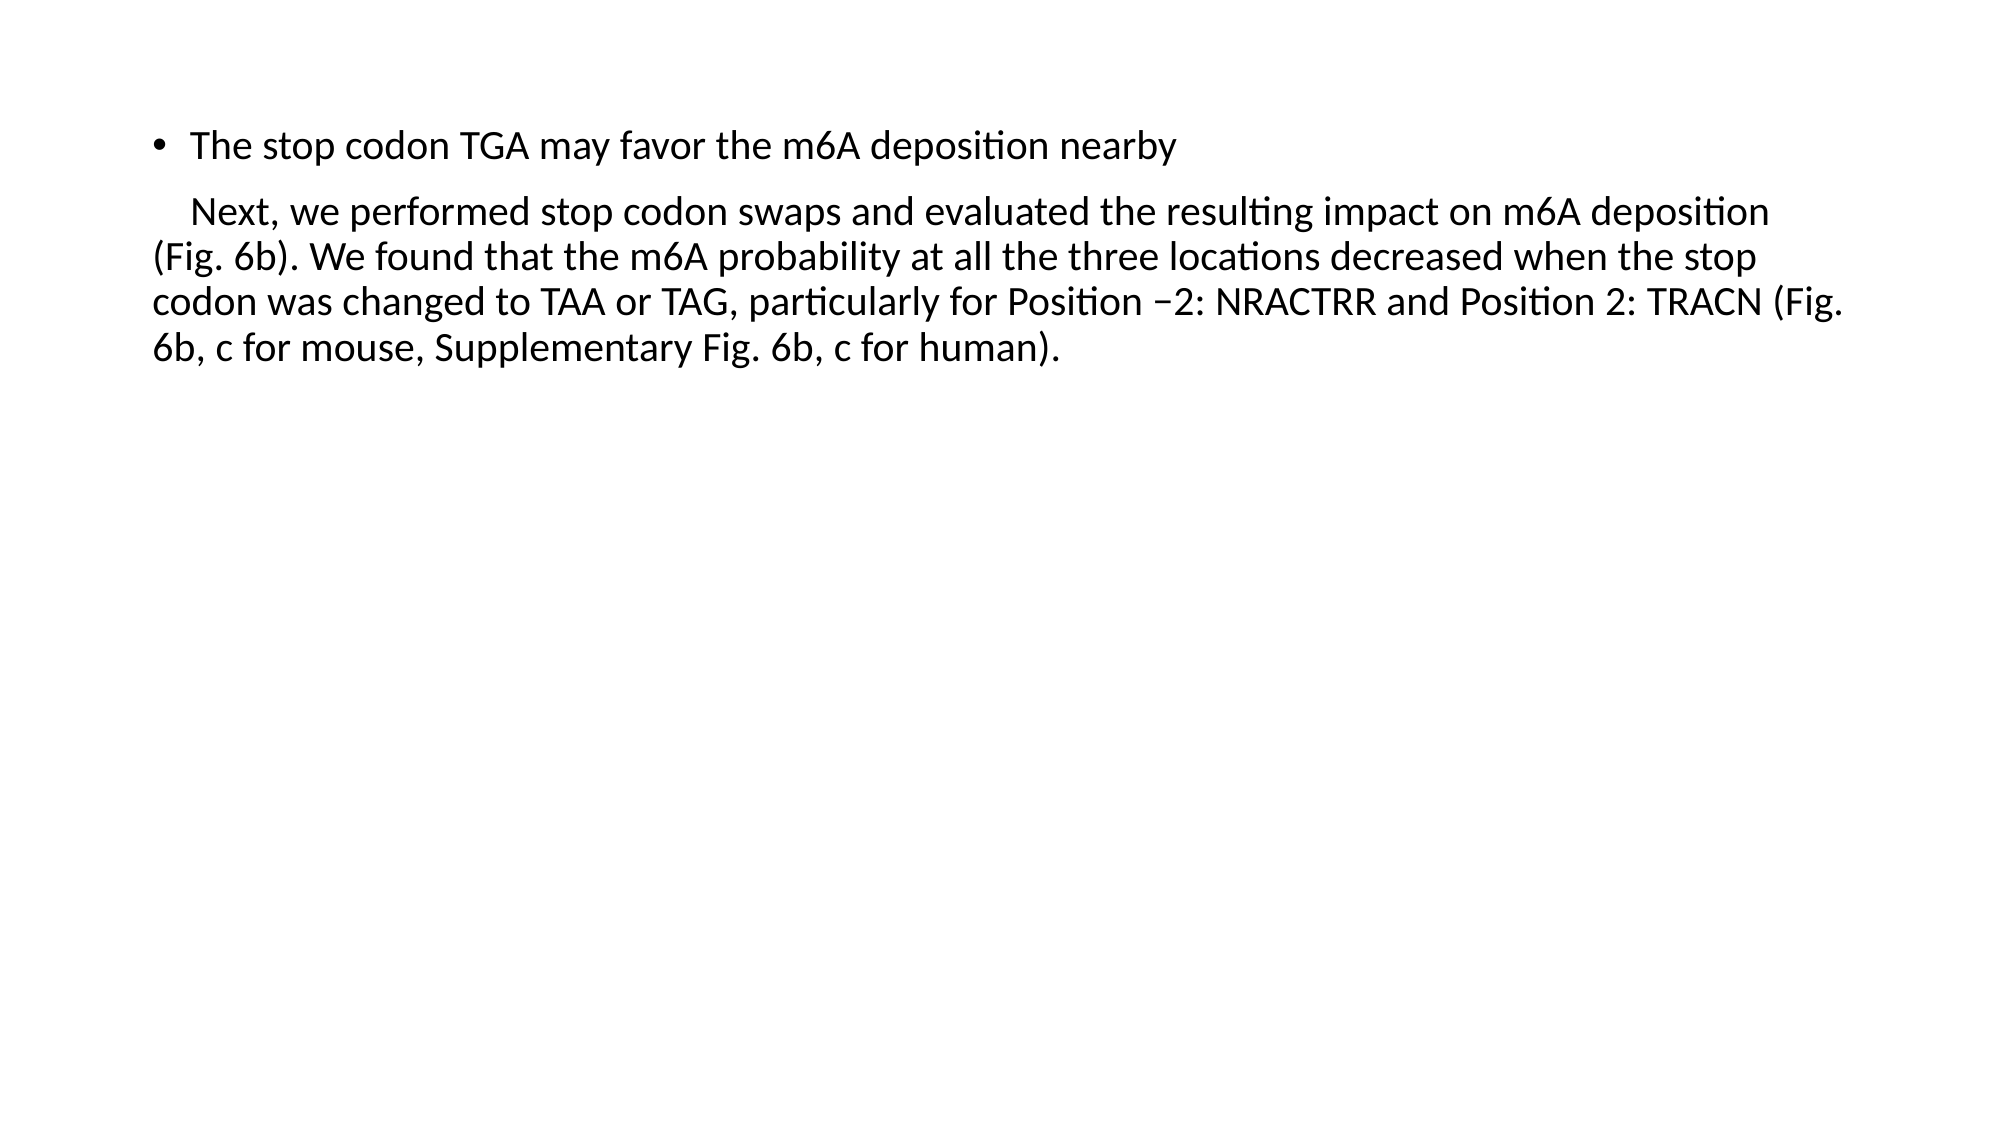

The stop codon TGA may favor the m6A deposition nearby
    Next, we performed stop codon swaps and evaluated the resulting impact on m6A deposition (Fig. 6b). We found that the m6A probability at all the three locations decreased when the stop codon was changed to TAA or TAG, particularly for Position −2: NRACTRR and Position 2: TRACN (Fig. 6b, c for mouse, Supplementary Fig. 6b, c for human).